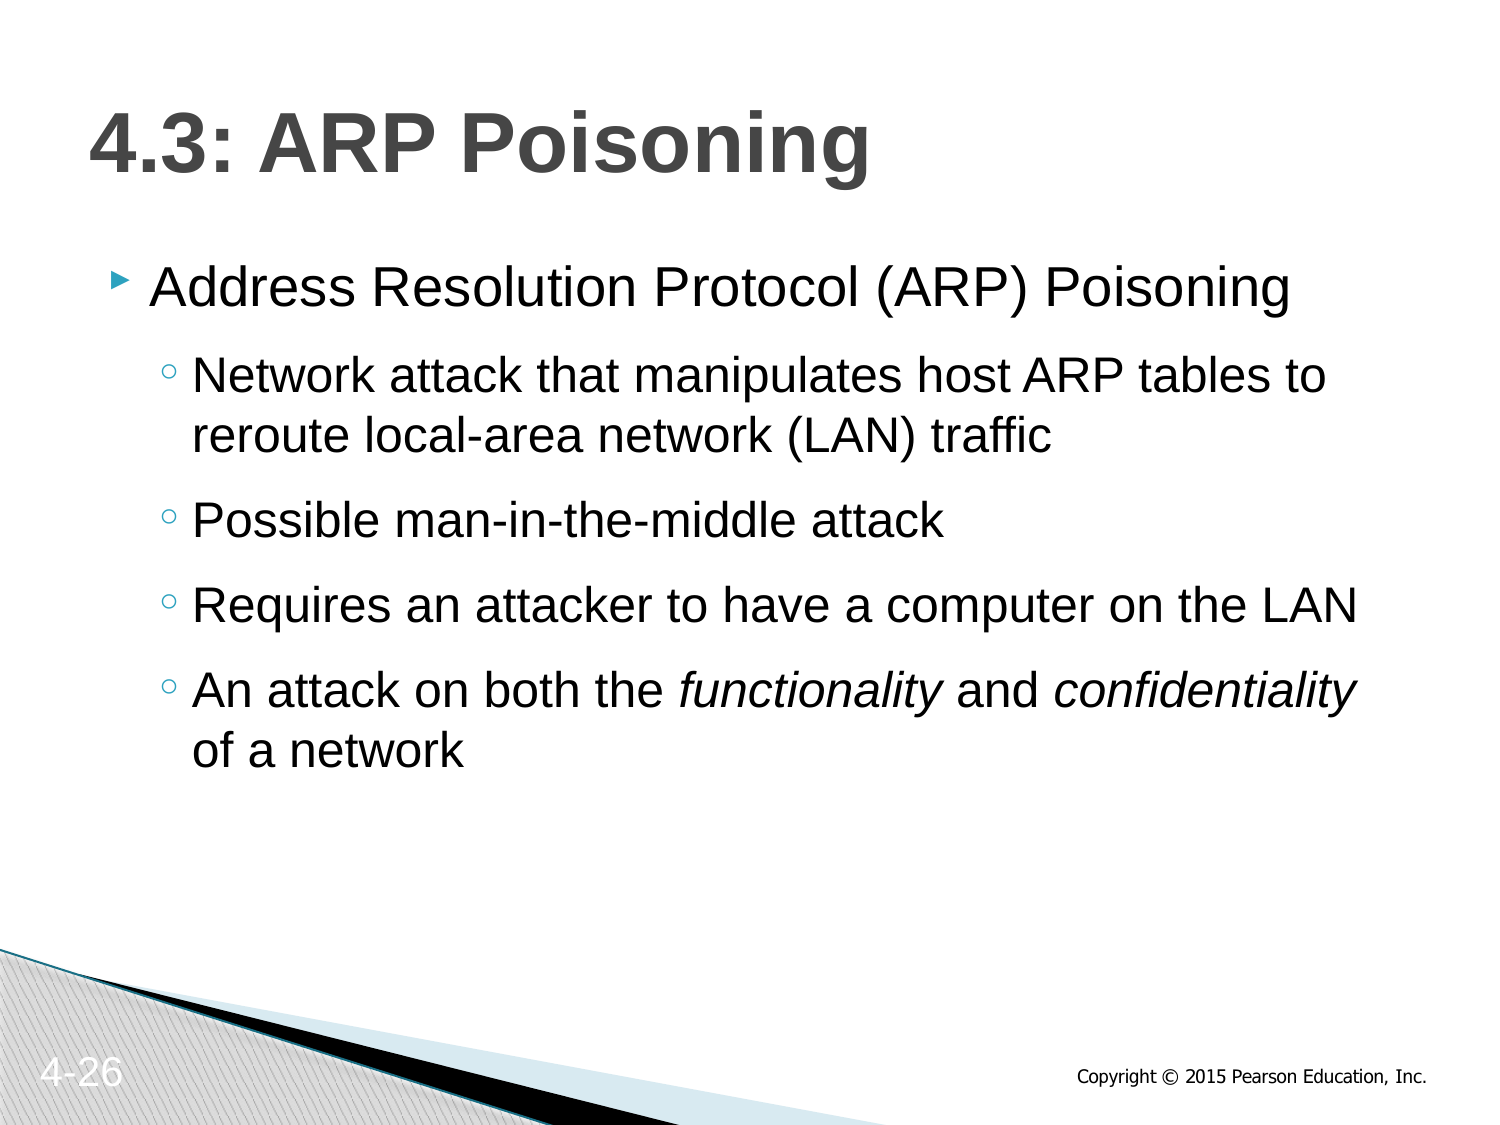

# 4.3: ARP Poisoning
Address Resolution Protocol (ARP) Poisoning
Network attack that manipulates host ARP tables to reroute local-area network (LAN) traffic
Possible man-in-the-middle attack
Requires an attacker to have a computer on the LAN
An attack on both the functionality and confidentiality of a network
4-26